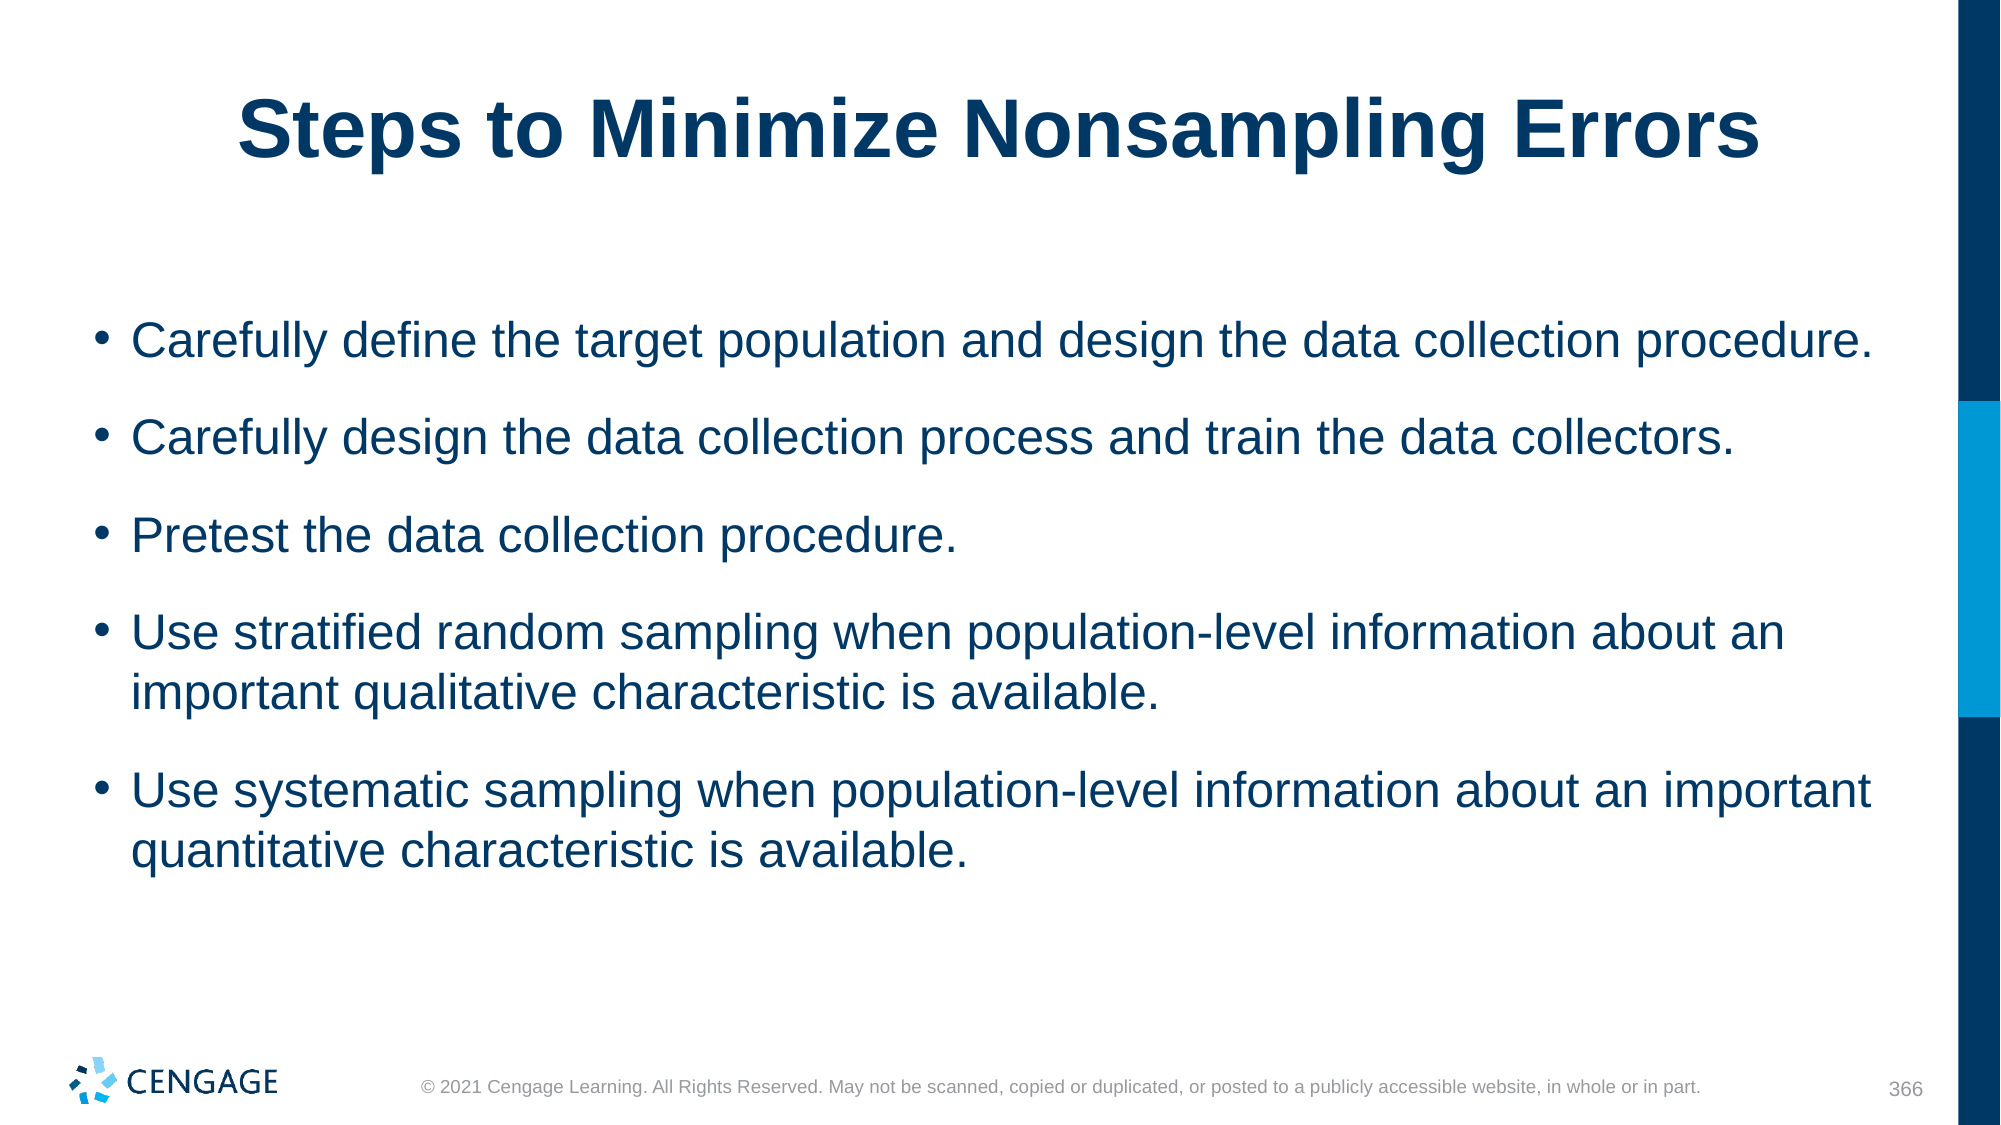

# Steps to Minimize Nonsampling Errors
Carefully define the target population and design the data collection procedure.
Carefully design the data collection process and train the data collectors.
Pretest the data collection procedure.
Use stratified random sampling when population-level information about an important qualitative characteristic is available.
Use systematic sampling when population-level information about an important quantitative characteristic is available.